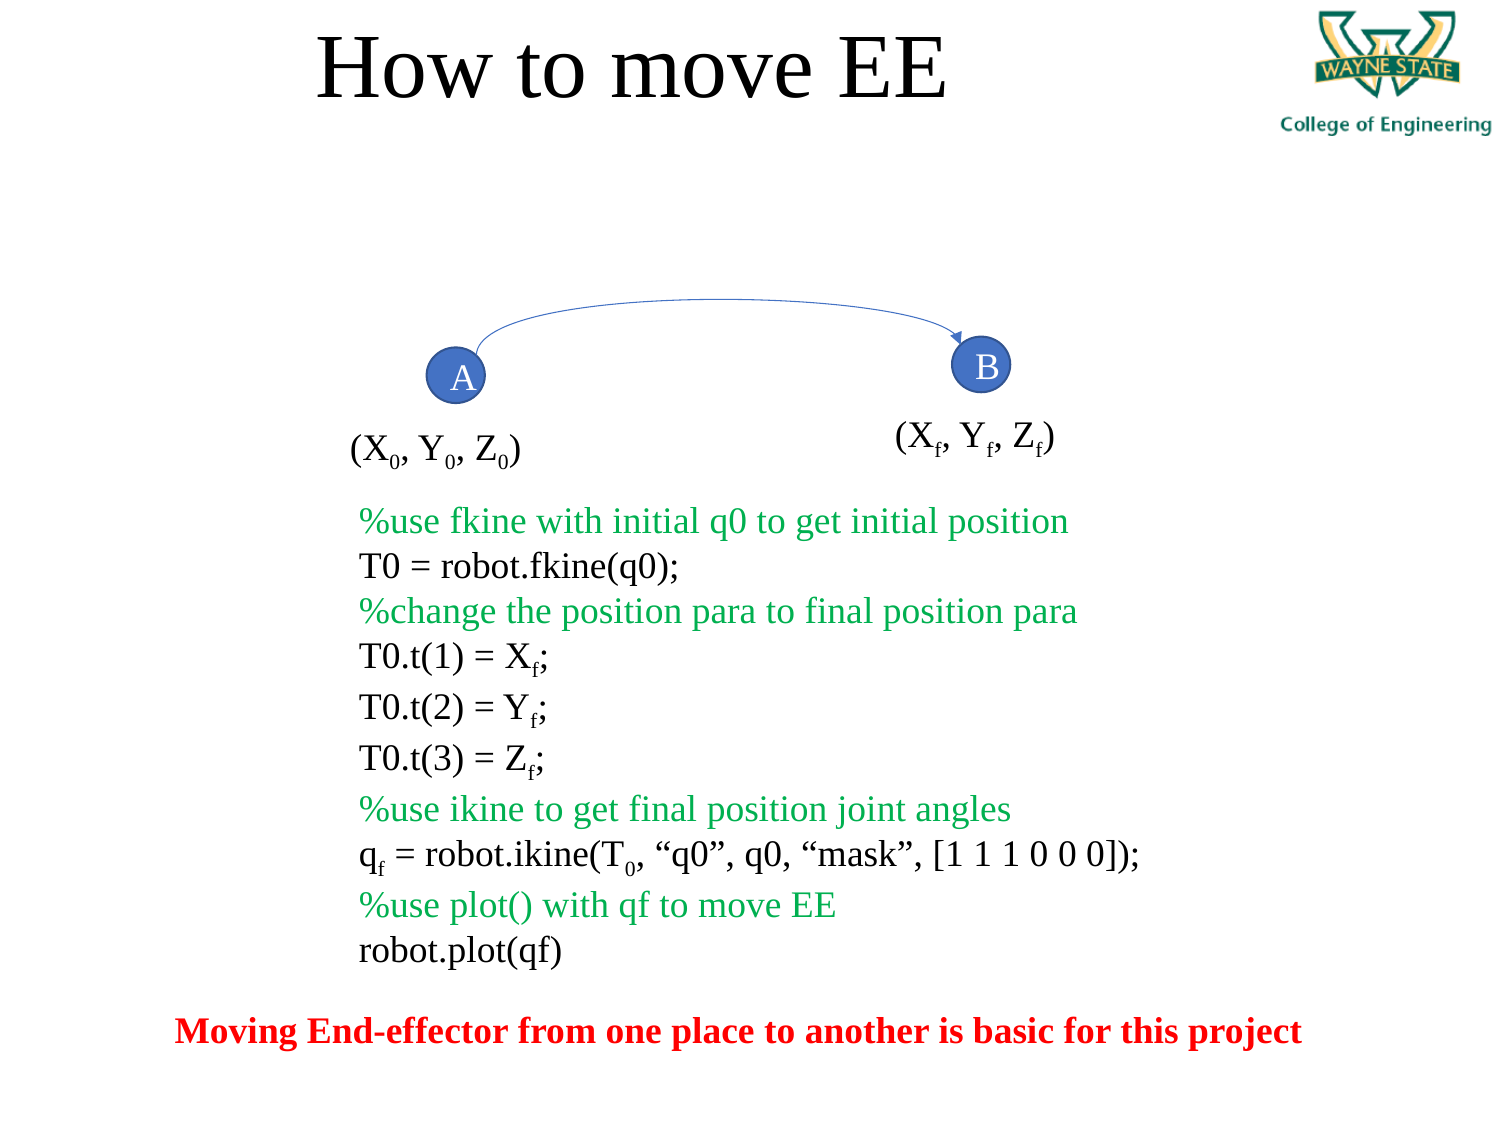

# How to move EE
B
A
(Xf, Yf, Zf)
(X0, Y0, Z0)
%use fkine with initial q0 to get initial position
T0 = robot.fkine(q0);
%change the position para to final position para
T0.t(1) = Xf;
T0.t(2) = Yf;
T0.t(3) = Zf;
%use ikine to get final position joint angles
qf = robot.ikine(T0, “q0”, q0, “mask”, [1 1 1 0 0 0]);
%use plot() with qf to move EE
robot.plot(qf)
Moving End-effector from one place to another is basic for this project